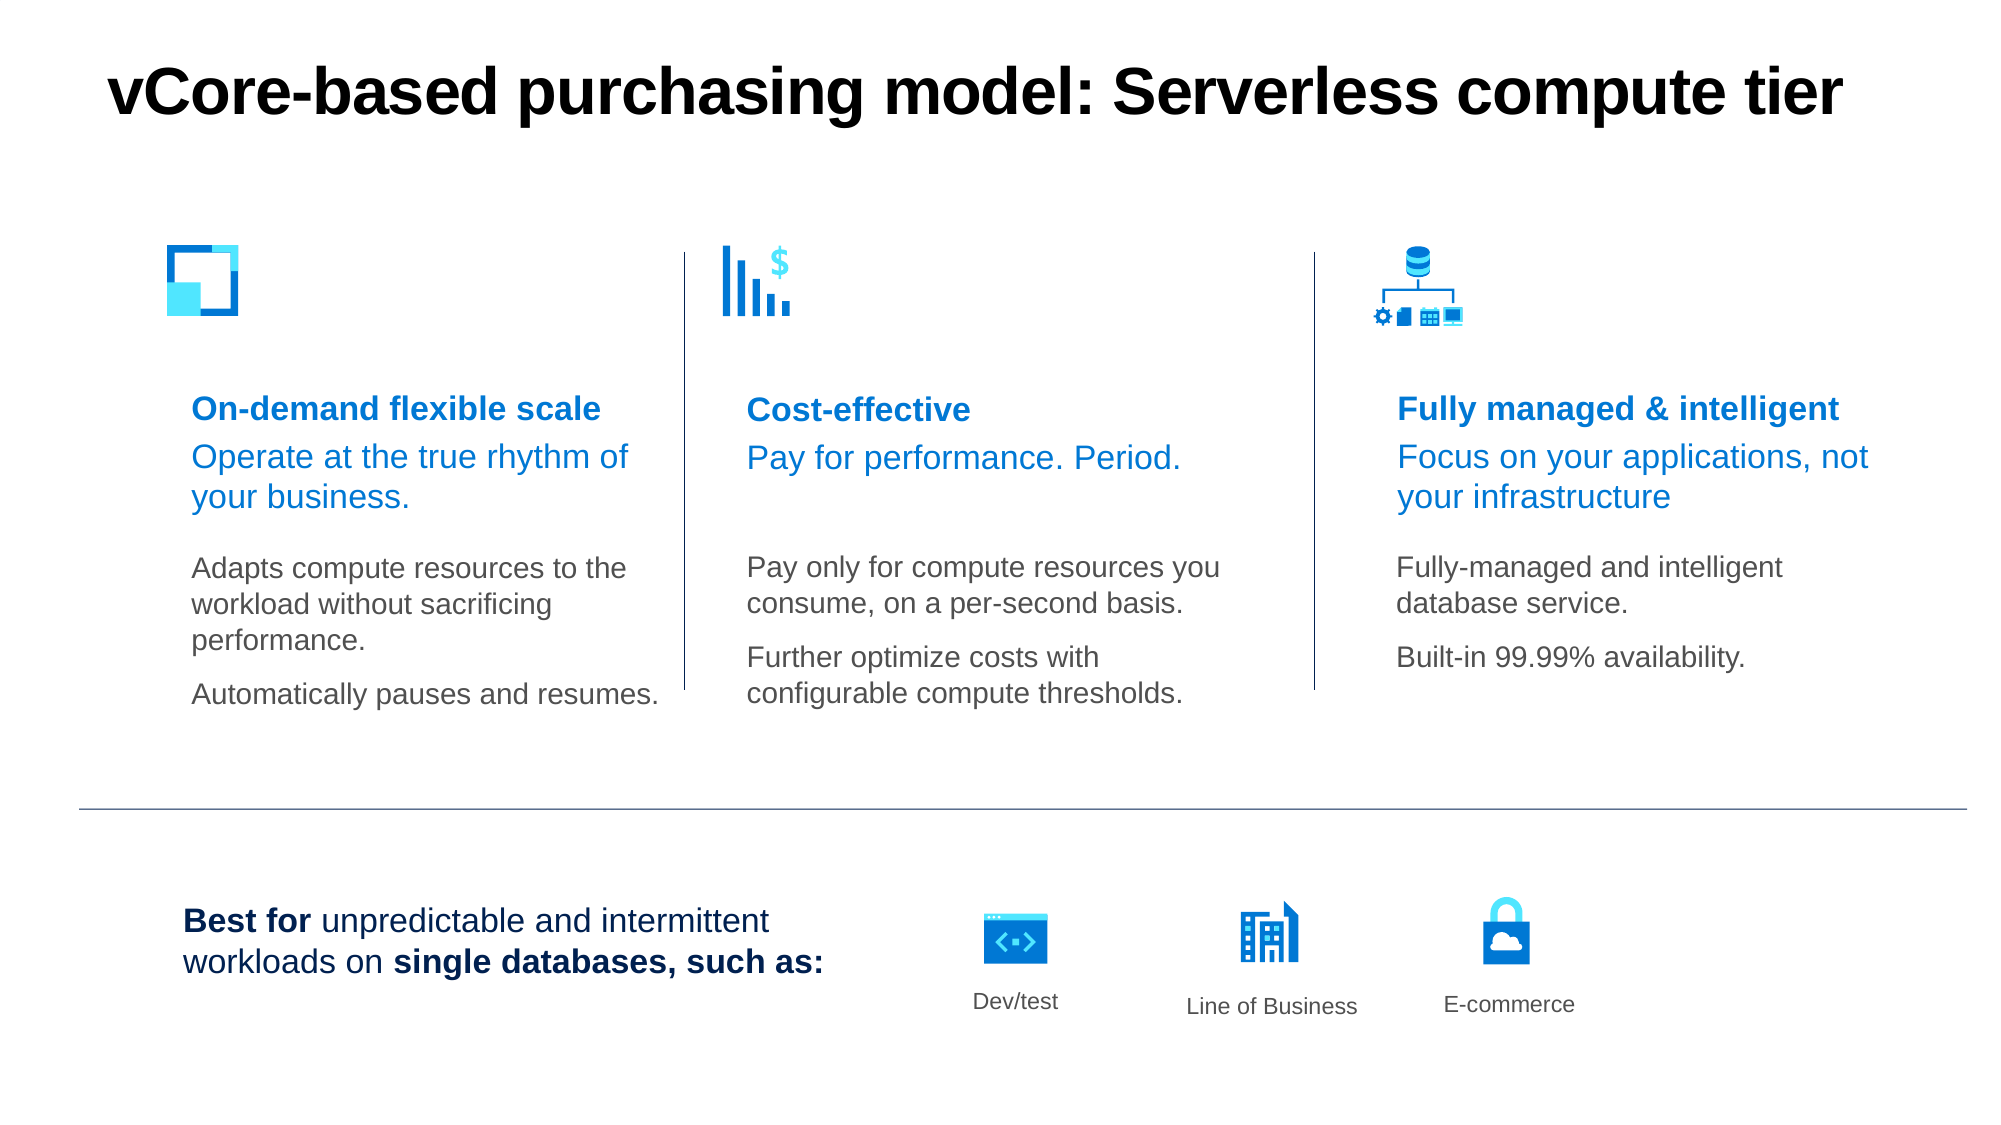

# vCore-based purchasing model: Serverless compute tier

On-demand flexible scale
Operate at the true rhythm of
your business.
Fully managed & intelligent
Focus on your applications, not
your infrastructure
Cost-effective
Pay for performance. Period.
Fully-managed and intelligent
database service.
Built-in 99.99% availability.
Pay only for compute resources you consume, on a per-second basis.
Further optimize costs with configurable compute thresholds.
Adapts compute resources to the workload without sacrificing performance.
Automatically pauses and resumes.

E-commerce

Line of Business

Dev/test
Best for unpredictable and intermittent workloads on single databases, such as: